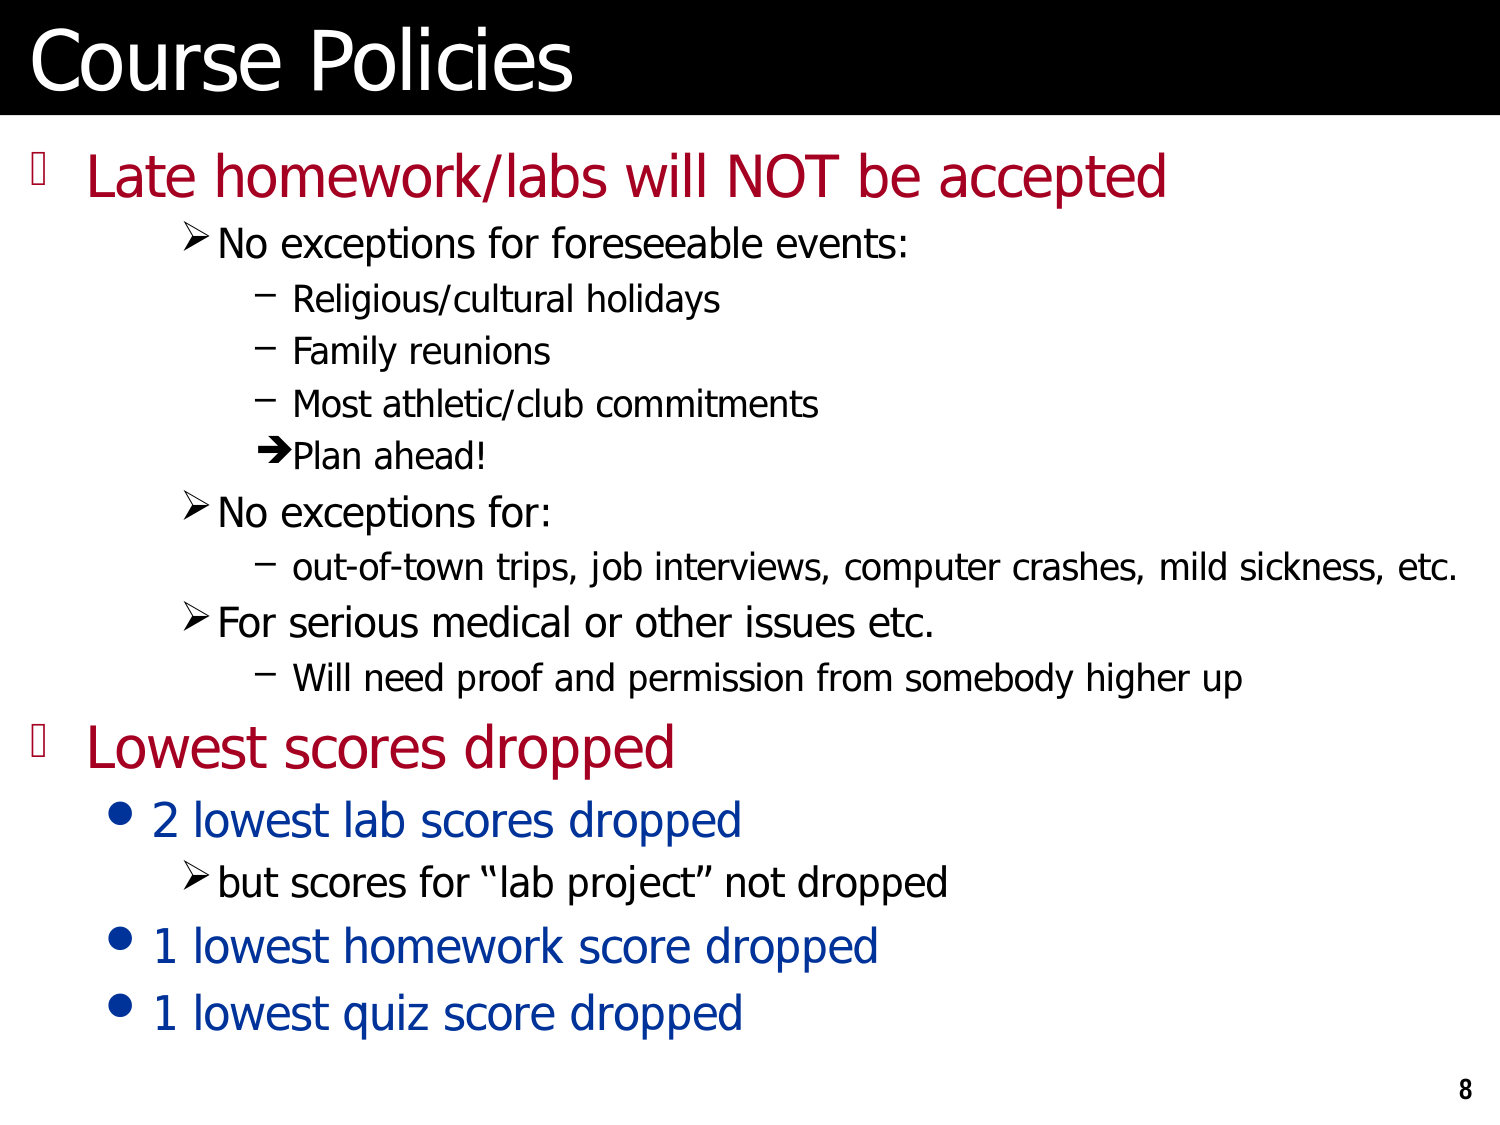

# Course Policies
Late homework/labs will NOT be accepted
No exceptions for foreseeable events:
Religious/cultural holidays
Family reunions
Most athletic/club commitments
Plan ahead!
No exceptions for:
out-of-town trips, job interviews, computer crashes, mild sickness, etc.
For serious medical or other issues etc.
Will need proof and permission from somebody higher up
Lowest scores dropped
2 lowest lab scores dropped
but scores for “lab project” not dropped
1 lowest homework score dropped
1 lowest quiz score dropped
8